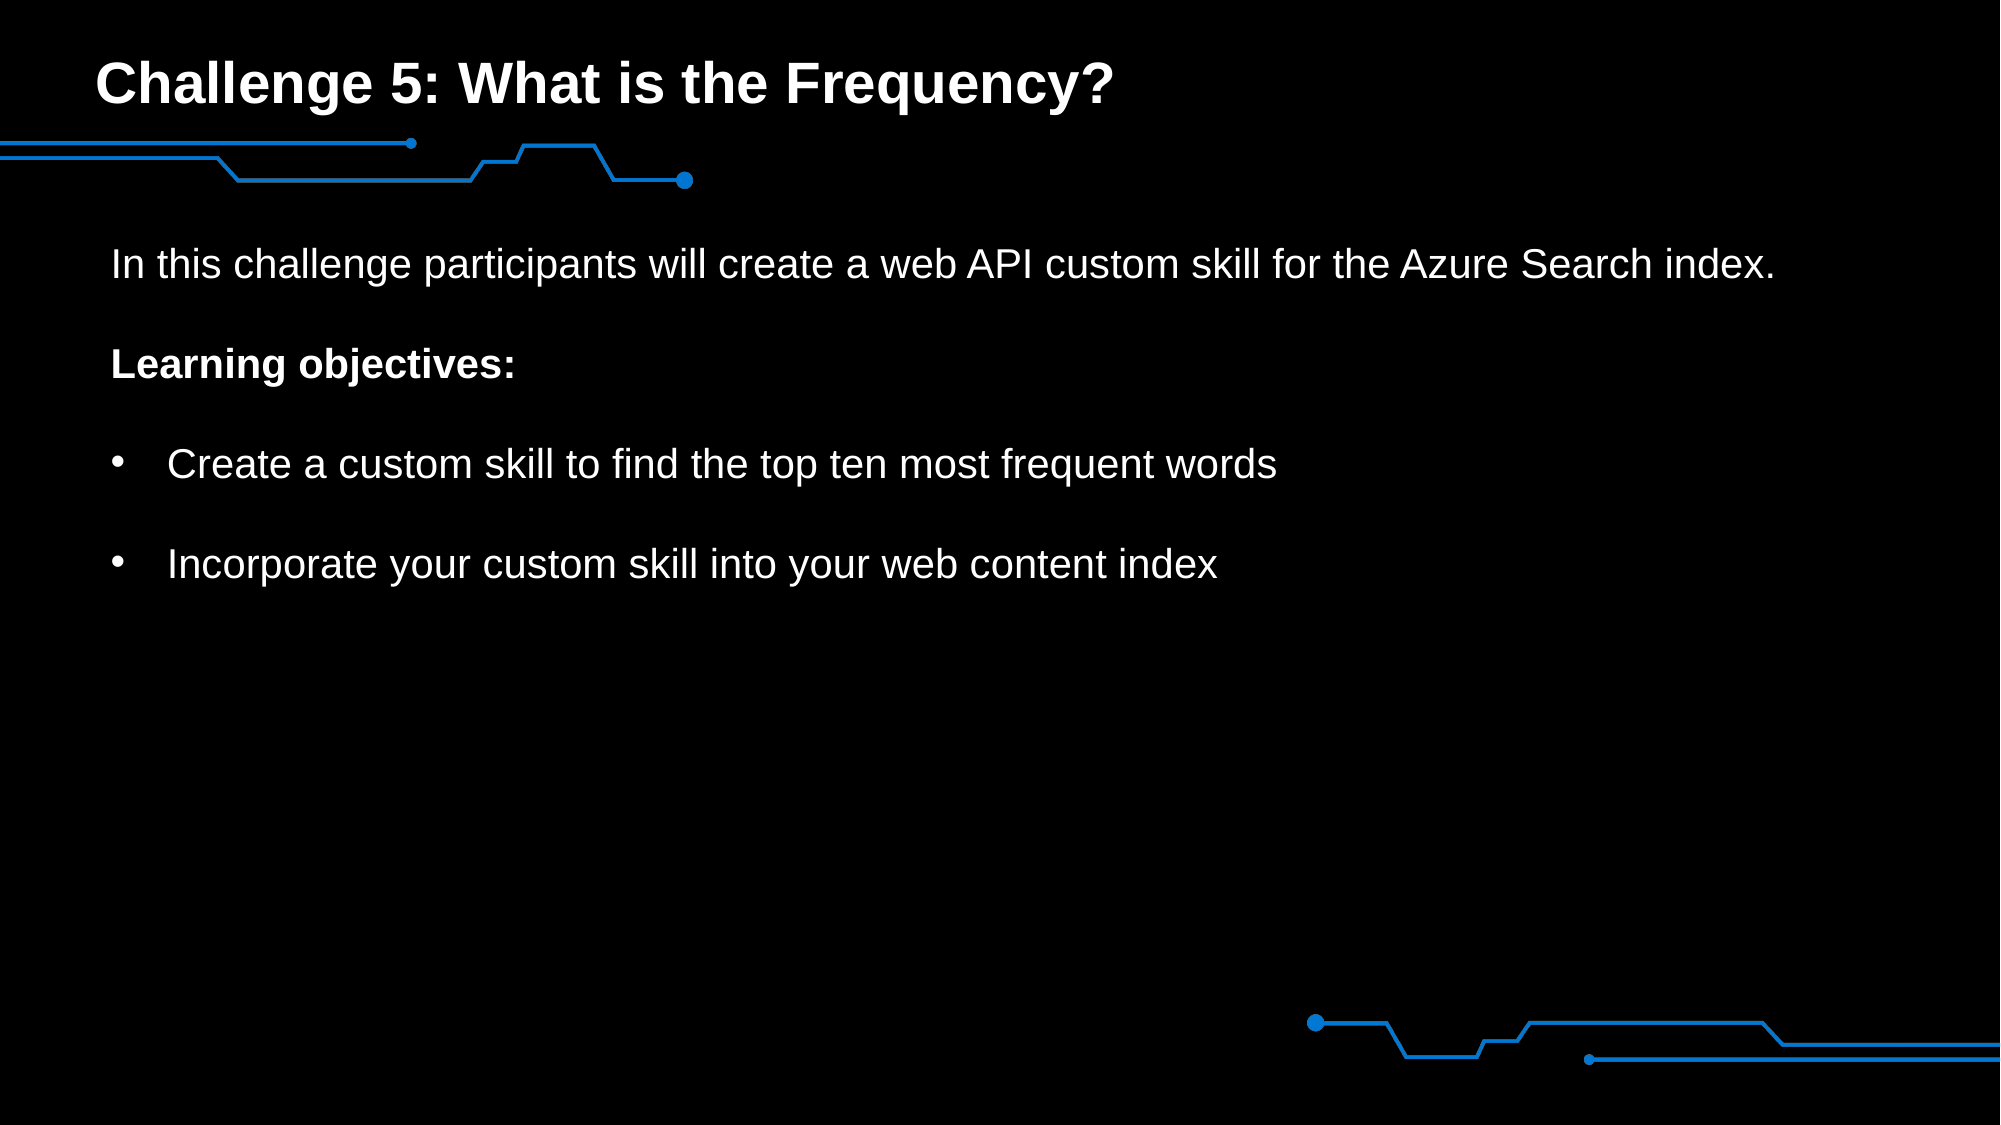

# Challenge 5: What is the Frequency?
In this challenge participants will create a web API custom skill for the Azure Search index.

Learning objectives:

Create a custom skill to find the top ten most frequent words

Incorporate your custom skill into your web content index